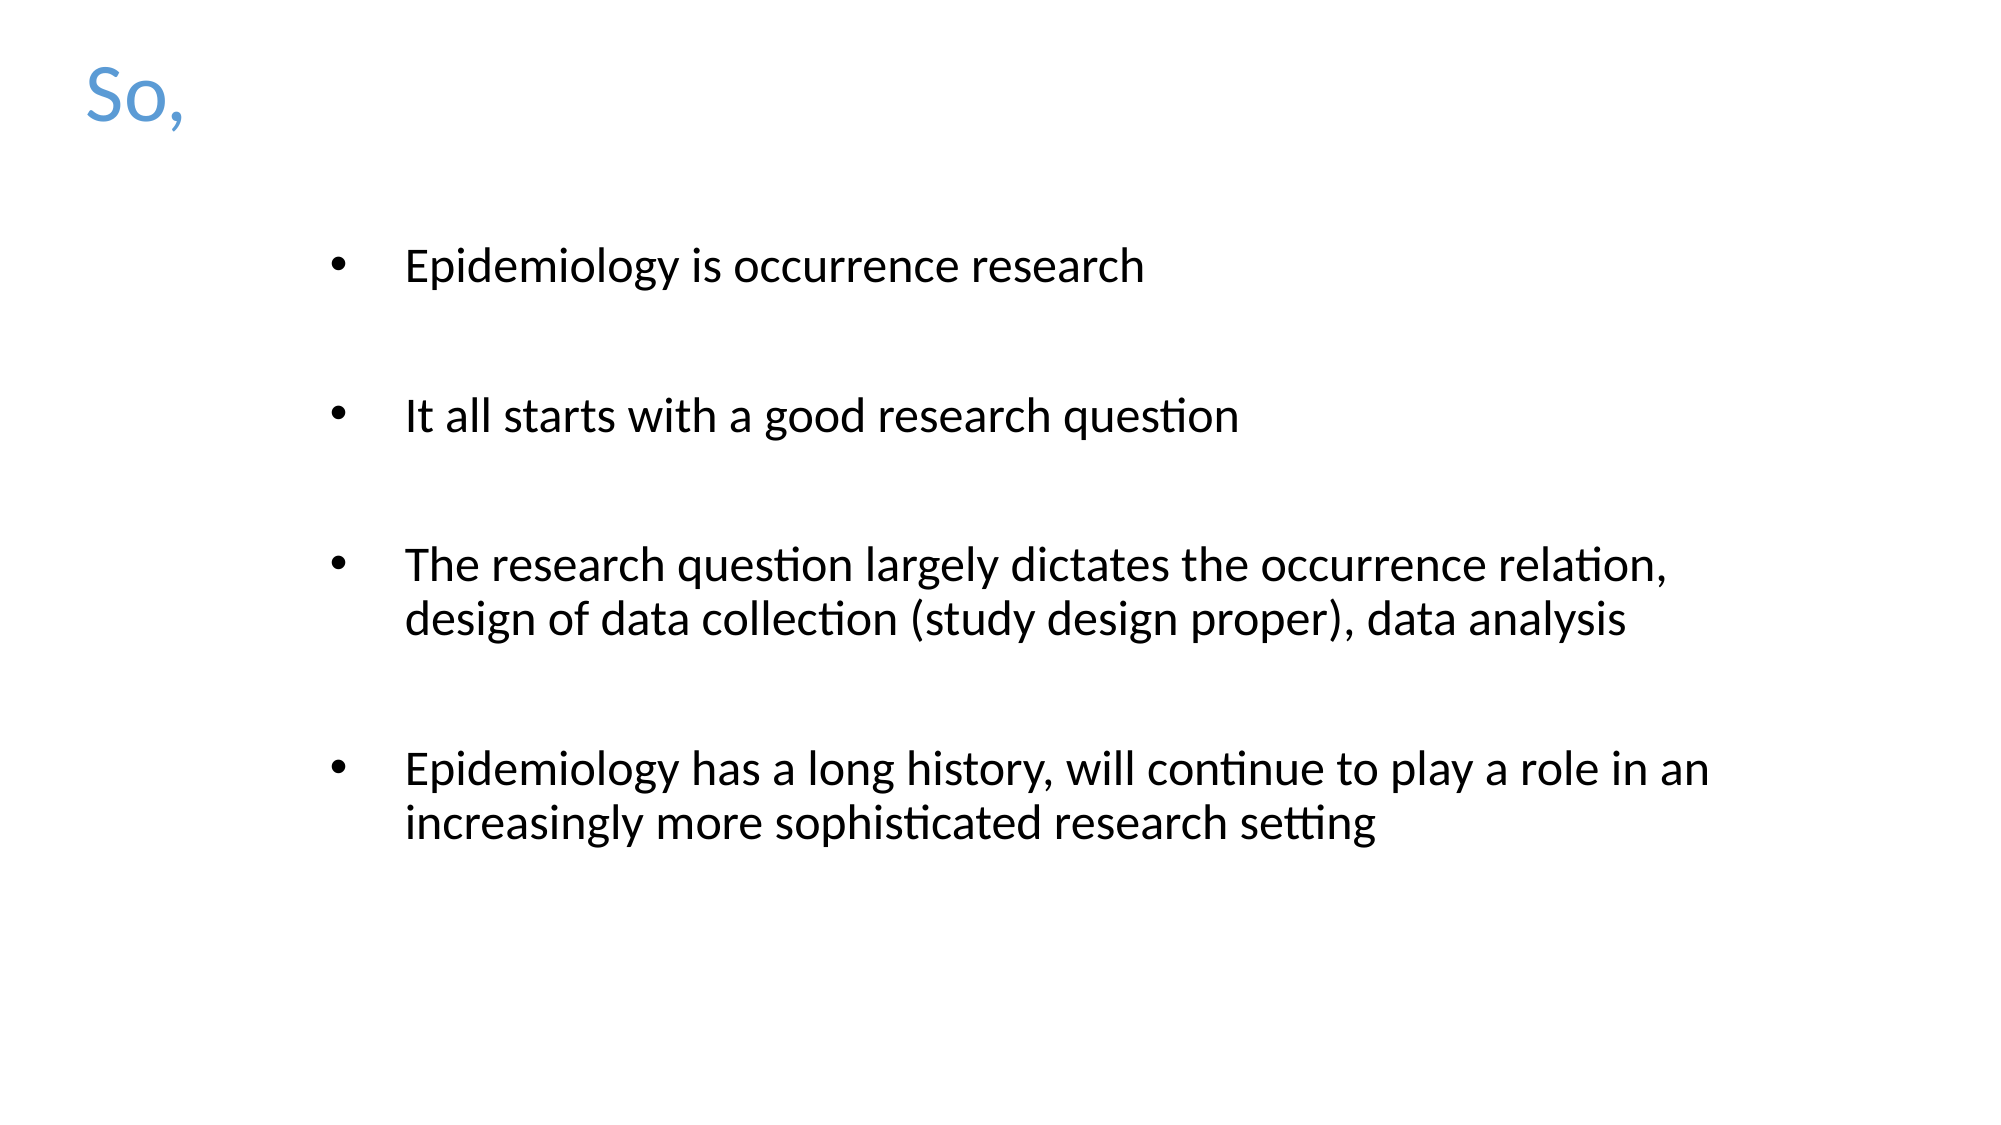

So,
Epidemiology is occurrence research

It all starts with a good research question

The research question largely dictates the occurrence relation, design of data collection (study design proper), data analysis

Epidemiology has a long history, will continue to play a role in an increasingly more sophisticated research setting